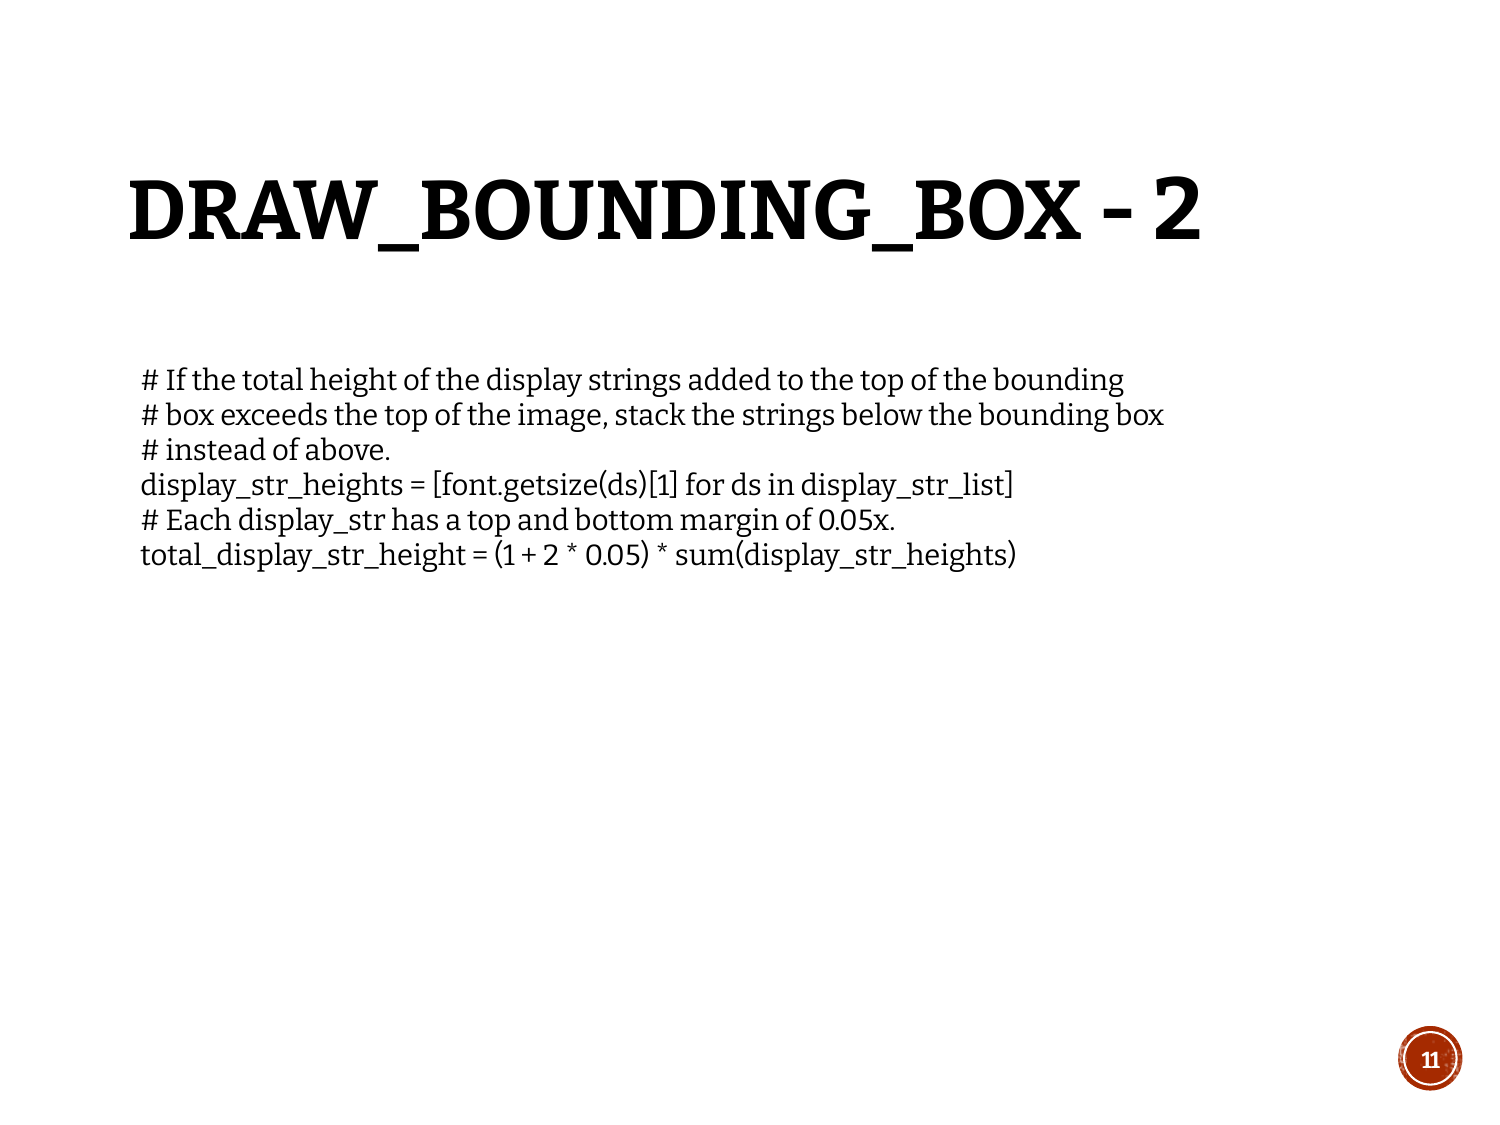

# draw_bounding_box - 2
| # If the total height of the display strings added to the top of the bounding   # box exceeds the top of the image, stack the strings below the bounding box   # instead of above.   display\_str\_heights = [font.getsize(ds)[1] for ds in display\_str\_list]   # Each display\_str has a top and bottom margin of 0.05x.   total\_display\_str\_height = (1 + 2 \* 0.05) \* sum(display\_str\_heights) |
| --- |
11